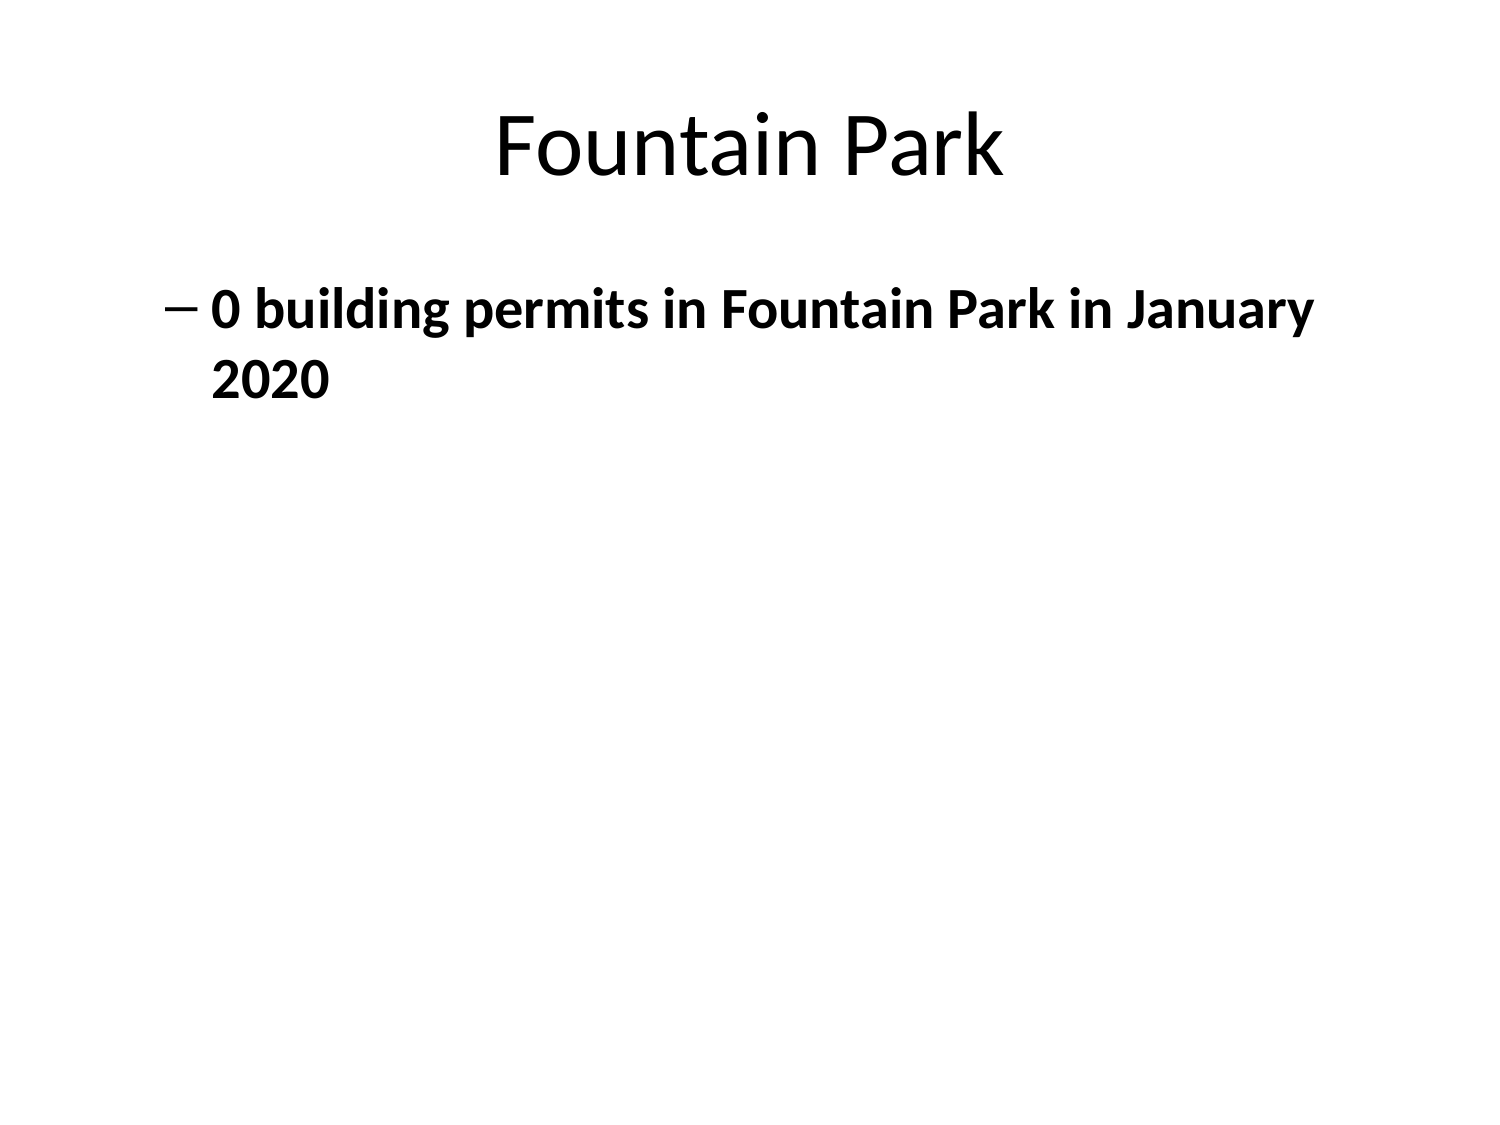

# Fountain Park
0 building permits in Fountain Park in January 2020